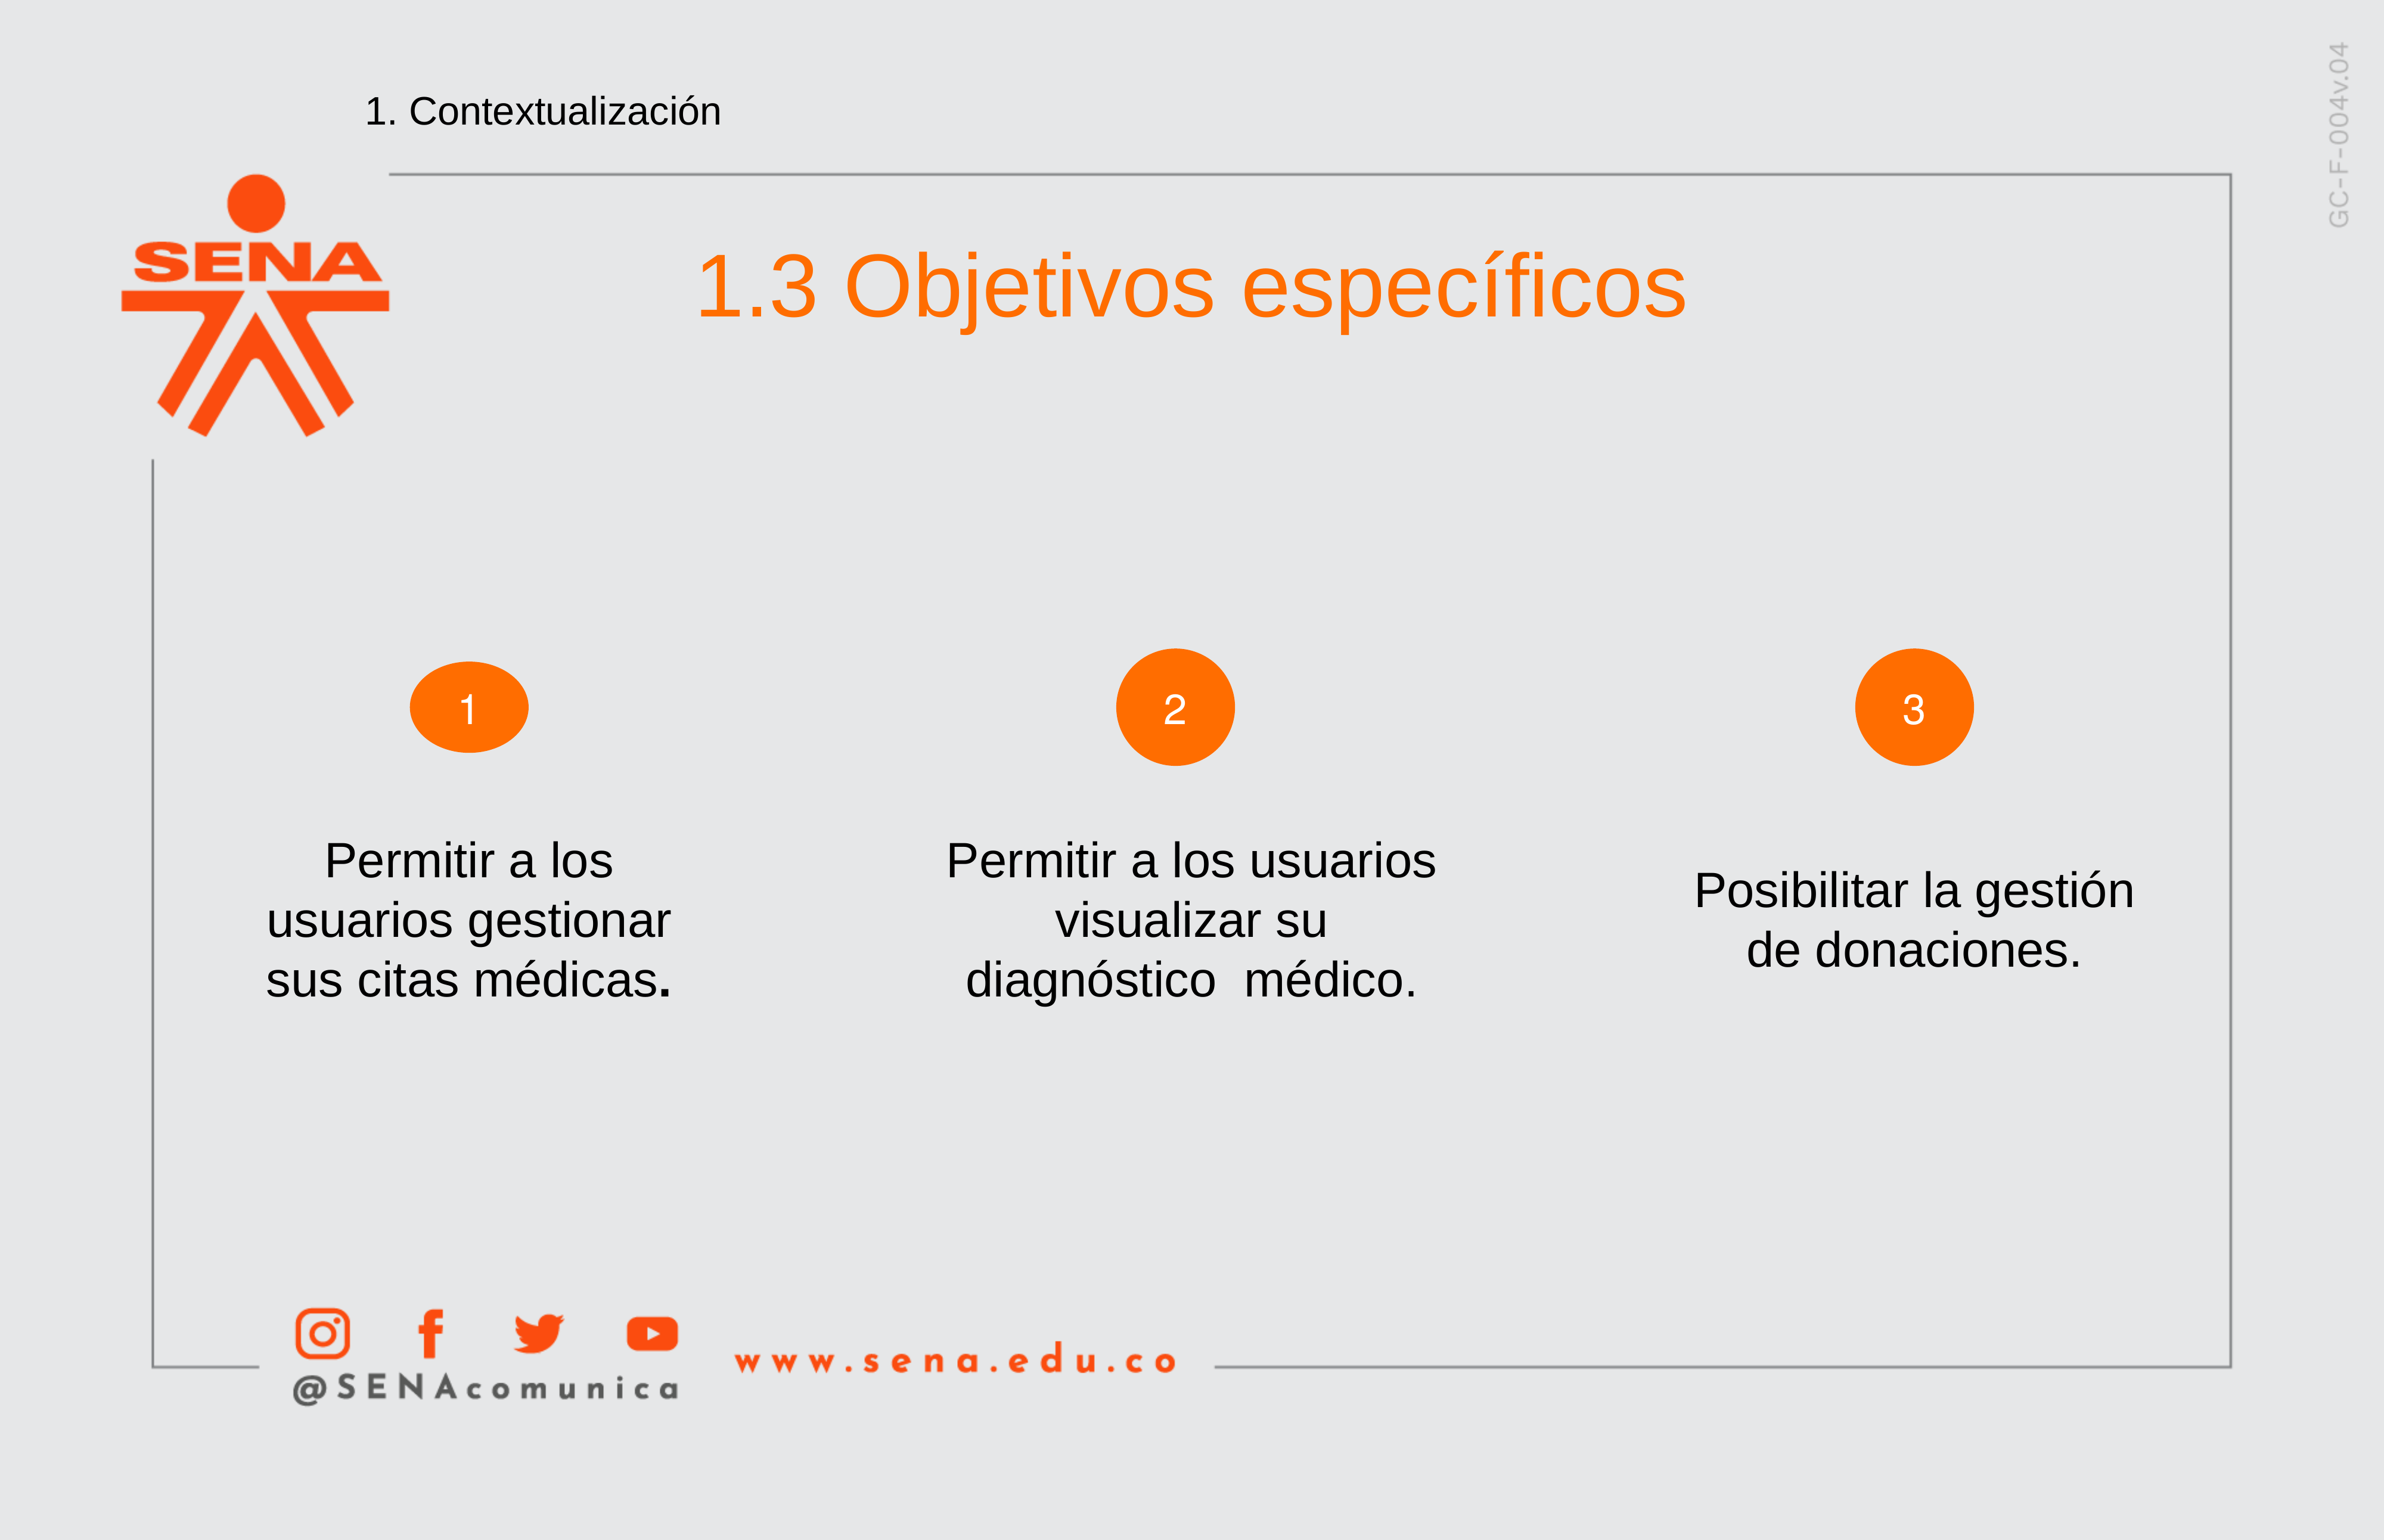

1. Contextualización
1.3 Objetivos específicos
2
1
3
Permitir a los usuarios visualizar su diagnóstico  médico.
Permitir a los usuarios gestionar sus citas médicas.
Posibilitar la gestión de donaciones.